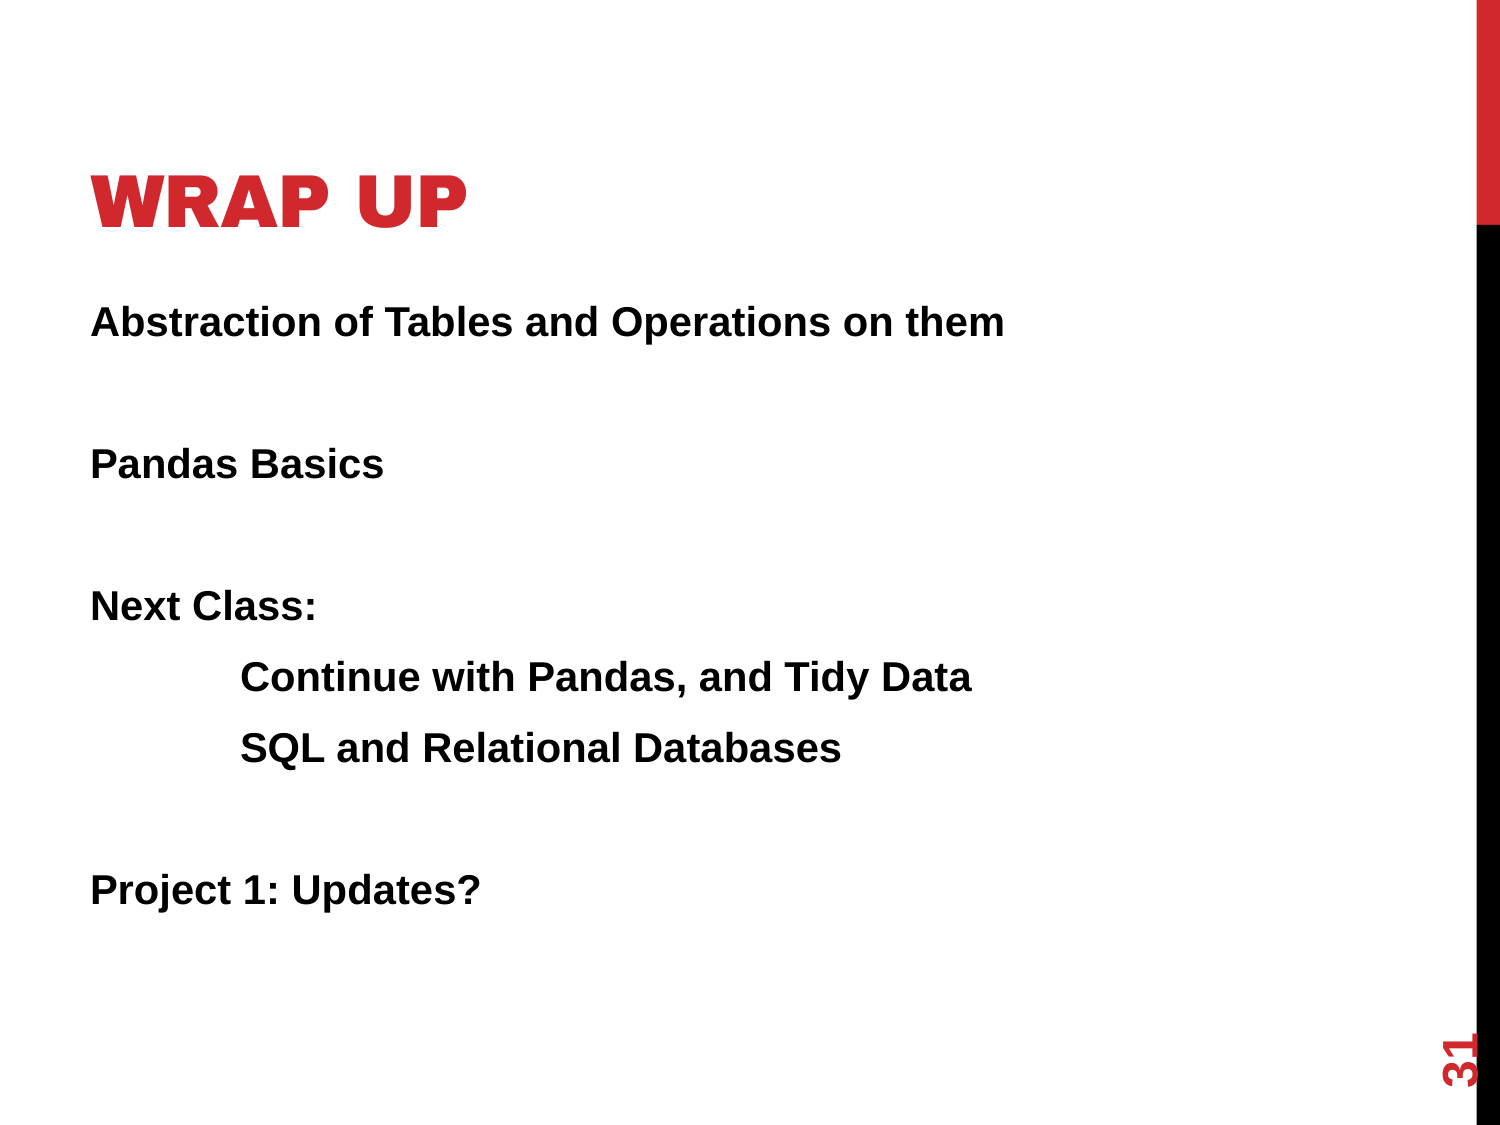

# Wrap up
Abstraction of Tables and Operations on them

Pandas Basics

Next Class:
	Continue with Pandas, and Tidy Data
	SQL and Relational Databases

Project 1: Updates?
31